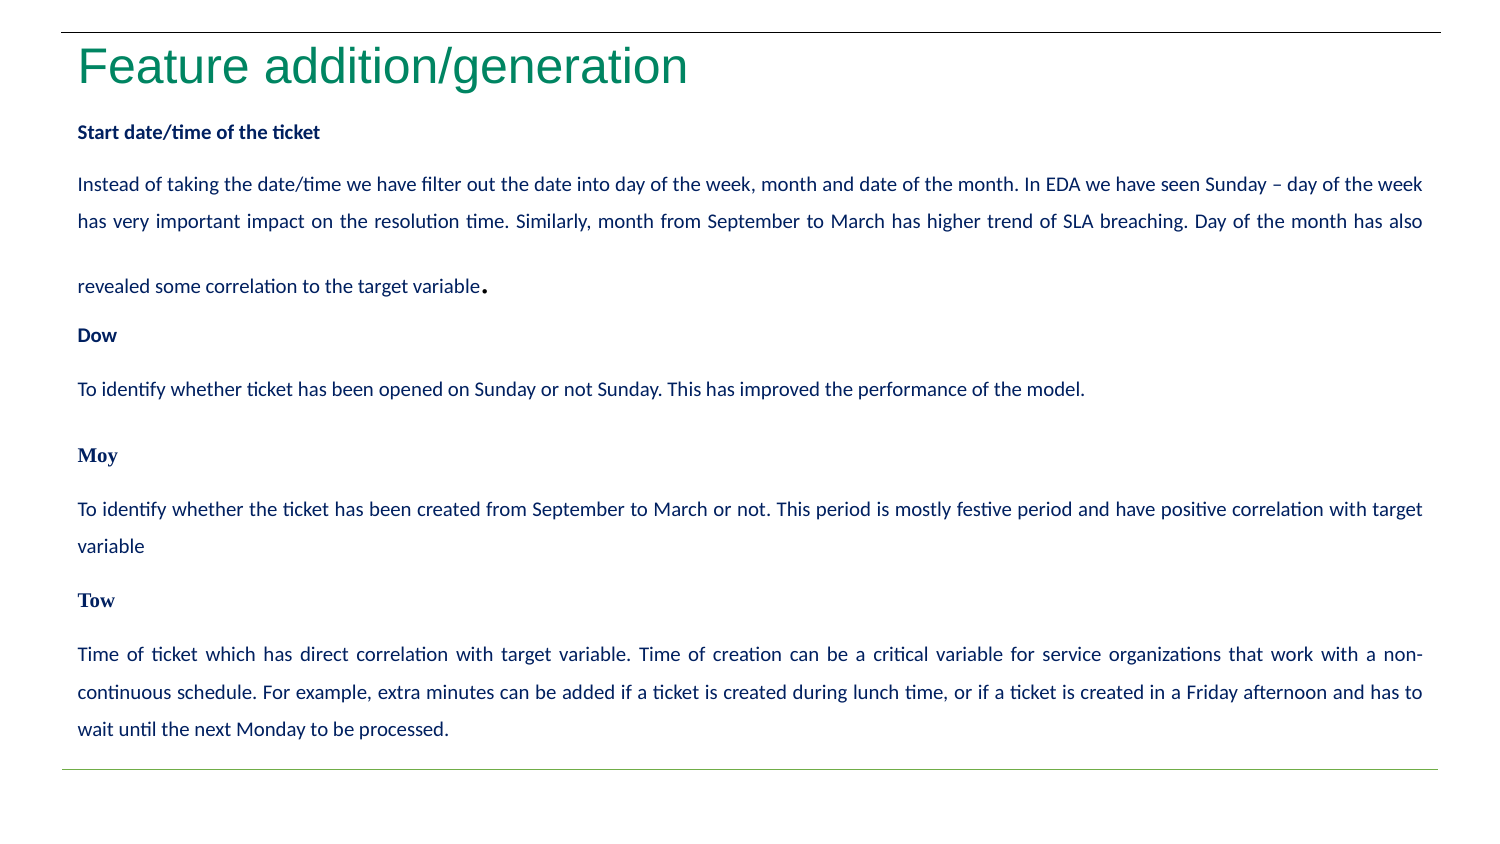

# Feature addition/generation
Start date/time of the ticket
Instead of taking the date/time we have filter out the date into day of the week, month and date of the month. In EDA we have seen Sunday – day of the week has very important impact on the resolution time. Similarly, month from September to March has higher trend of SLA breaching. Day of the month has also revealed some correlation to the target variable.
Dow
To identify whether ticket has been opened on Sunday or not Sunday. This has improved the performance of the model.
Moy
To identify whether the ticket has been created from September to March or not. This period is mostly festive period and have positive correlation with target variable

Tow
Time of ticket which has direct correlation with target variable. Time of creation can be a critical variable for service organizations that work with a non-continuous schedule. For example, extra minutes can be added if a ticket is created during lunch time, or if a ticket is created in a Friday afternoon and has to wait until the next Monday to be processed.